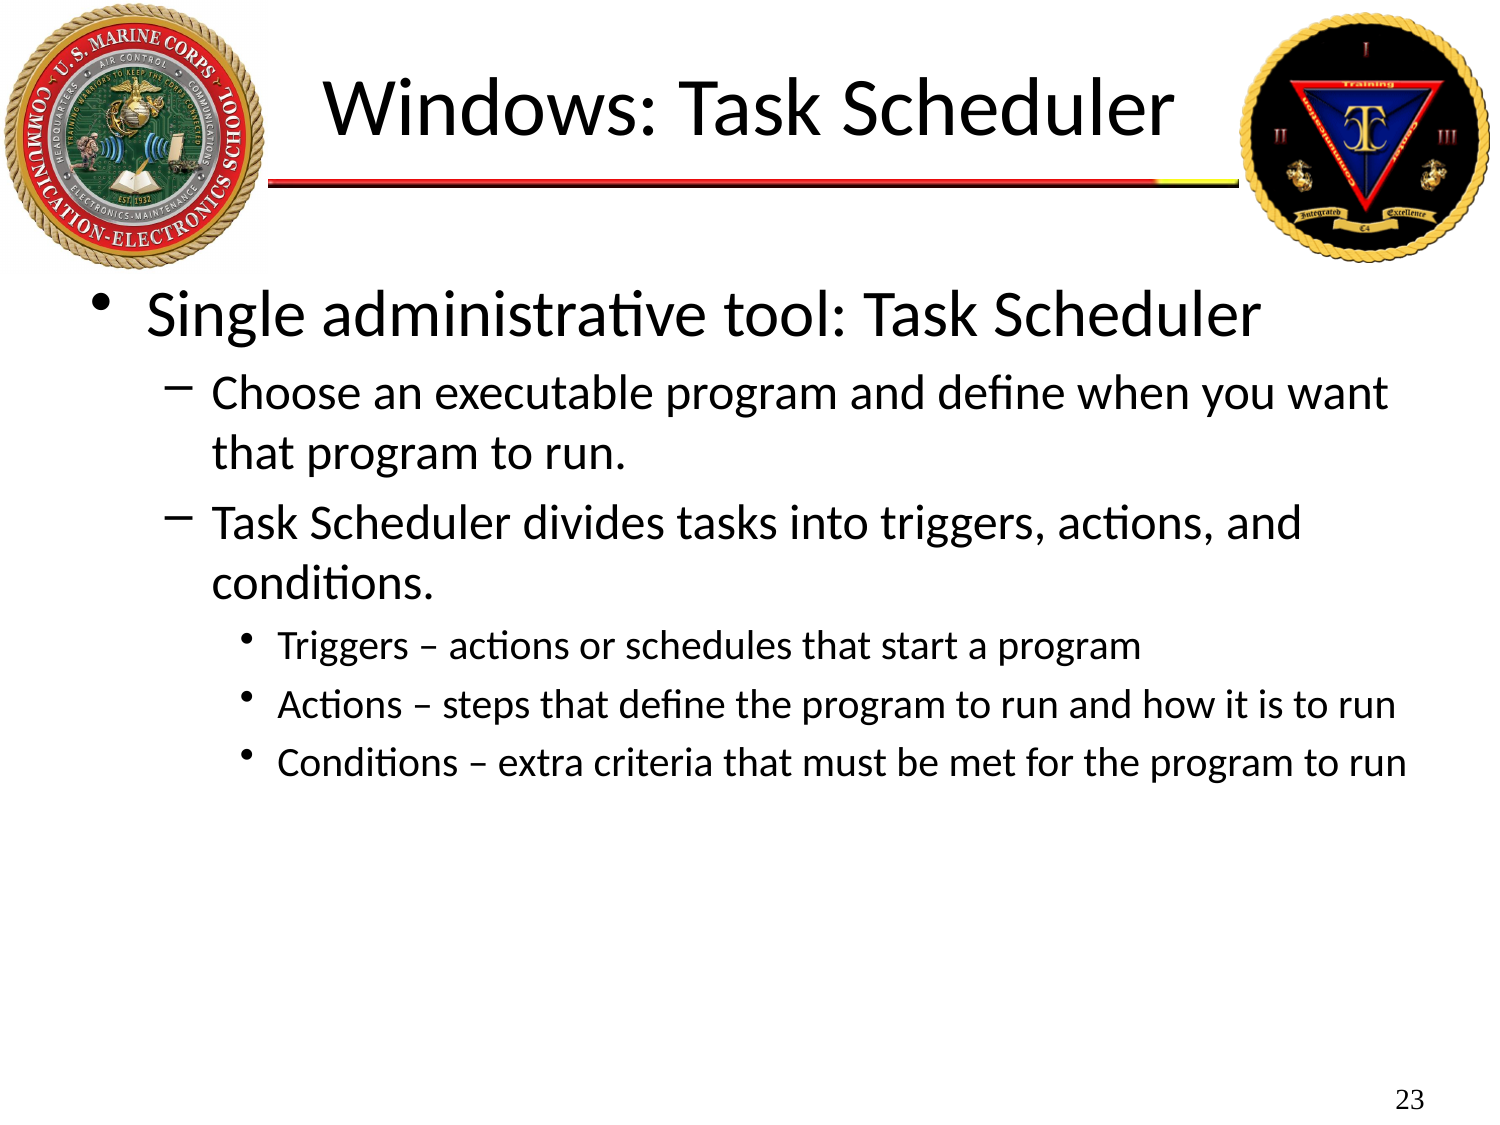

# Windows: Task Scheduler
Single administrative tool: Task Scheduler
Choose an executable program and define when you want that program to run.
Task Scheduler divides tasks into triggers, actions, and conditions.
Triggers – actions or schedules that start a program
Actions – steps that define the program to run and how it is to run
Conditions – extra criteria that must be met for the program to run